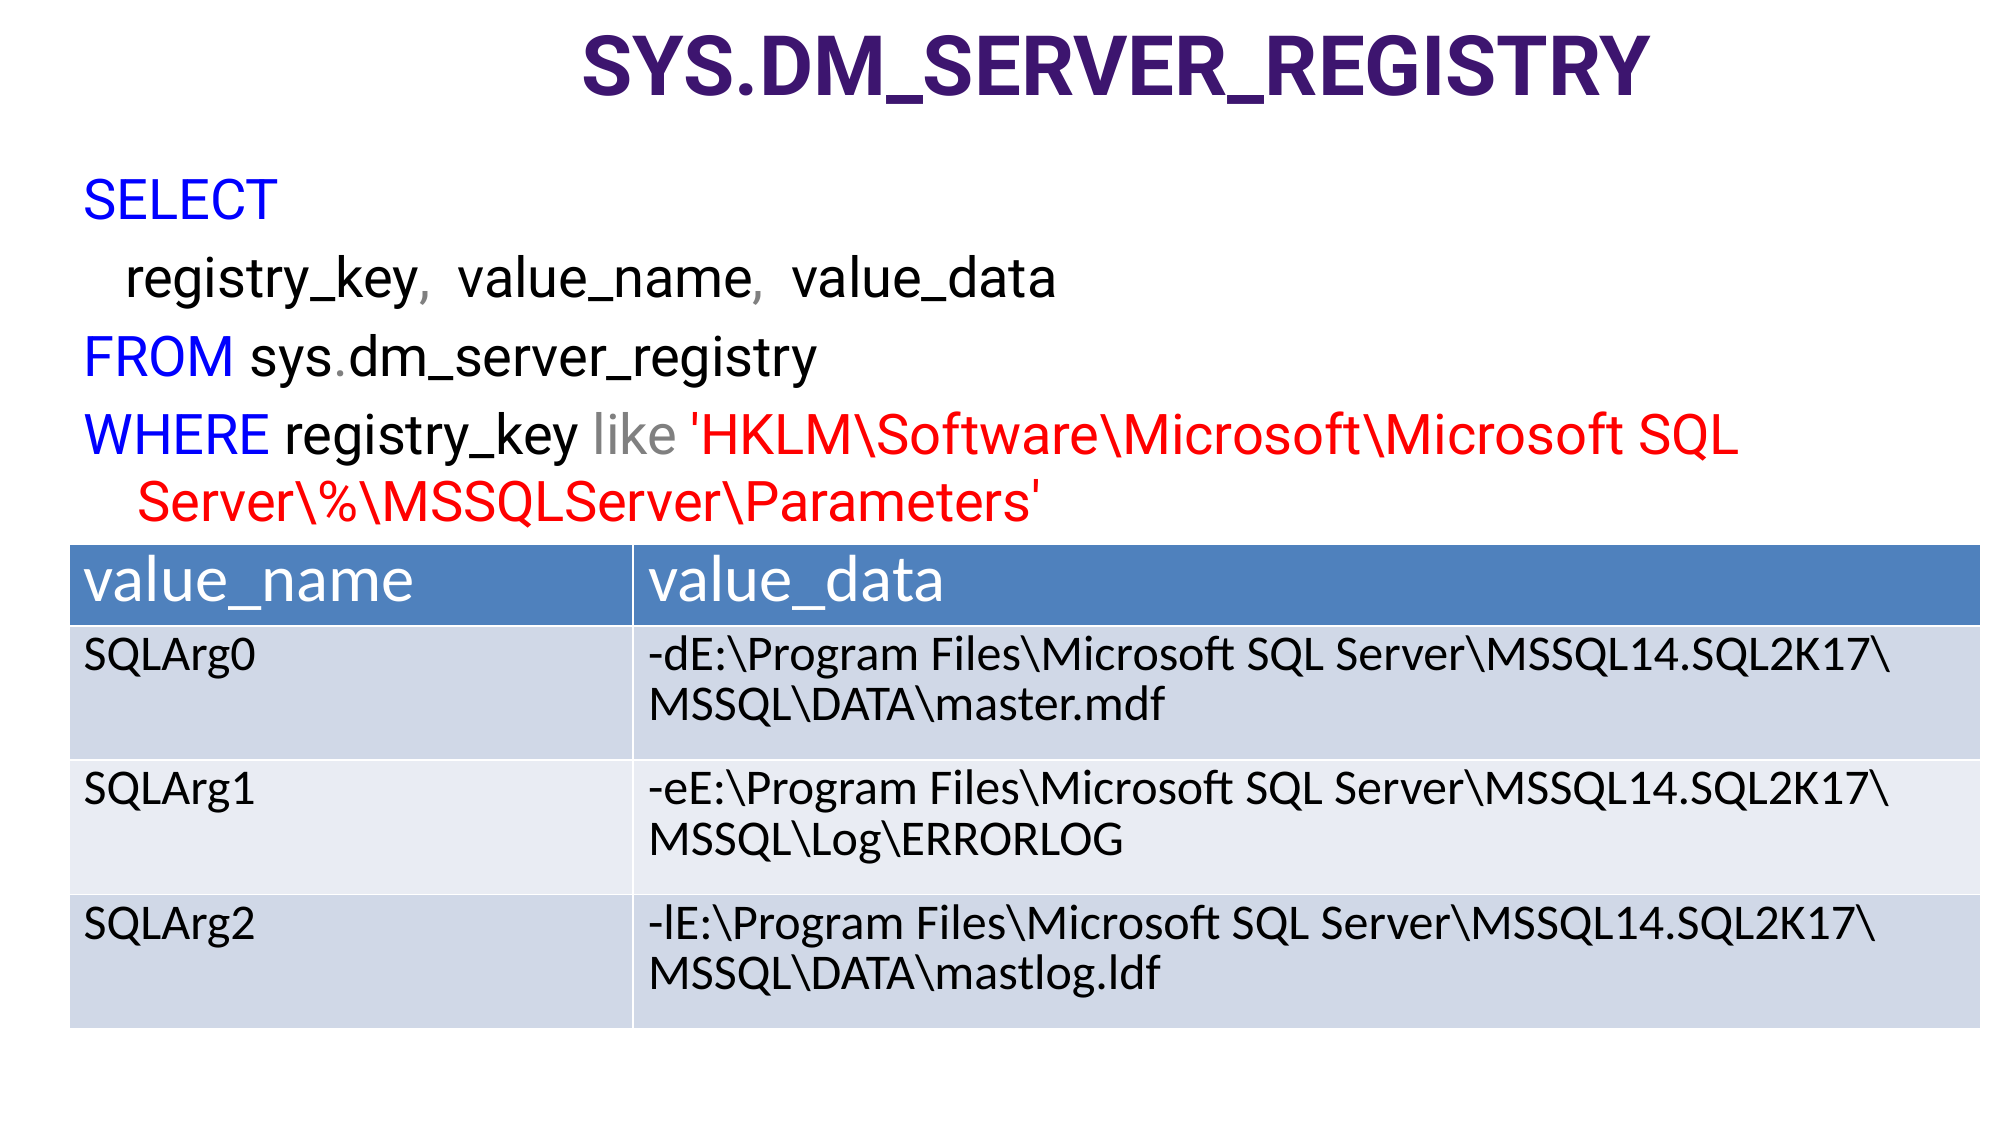

# sys.dm_server_registry
SELECT
   registry_key,  value_name,  value_data
FROM sys.dm_server_registry
WHERE registry_key like 'HKLM\Software\Microsoft\Microsoft SQL Server\%\MSSQLServer\Parameters'
| value\_name | value\_data |
| --- | --- |
| SQLArg0 | -dE:\Program Files\Microsoft SQL Server\MSSQL14.SQL2K17\MSSQL\DATA\master.mdf |
| SQLArg1 | -eE:\Program Files\Microsoft SQL Server\MSSQL14.SQL2K17\MSSQL\Log\ERRORLOG |
| SQLArg2 | -lE:\Program Files\Microsoft SQL Server\MSSQL14.SQL2K17\MSSQL\DATA\mastlog.ldf |